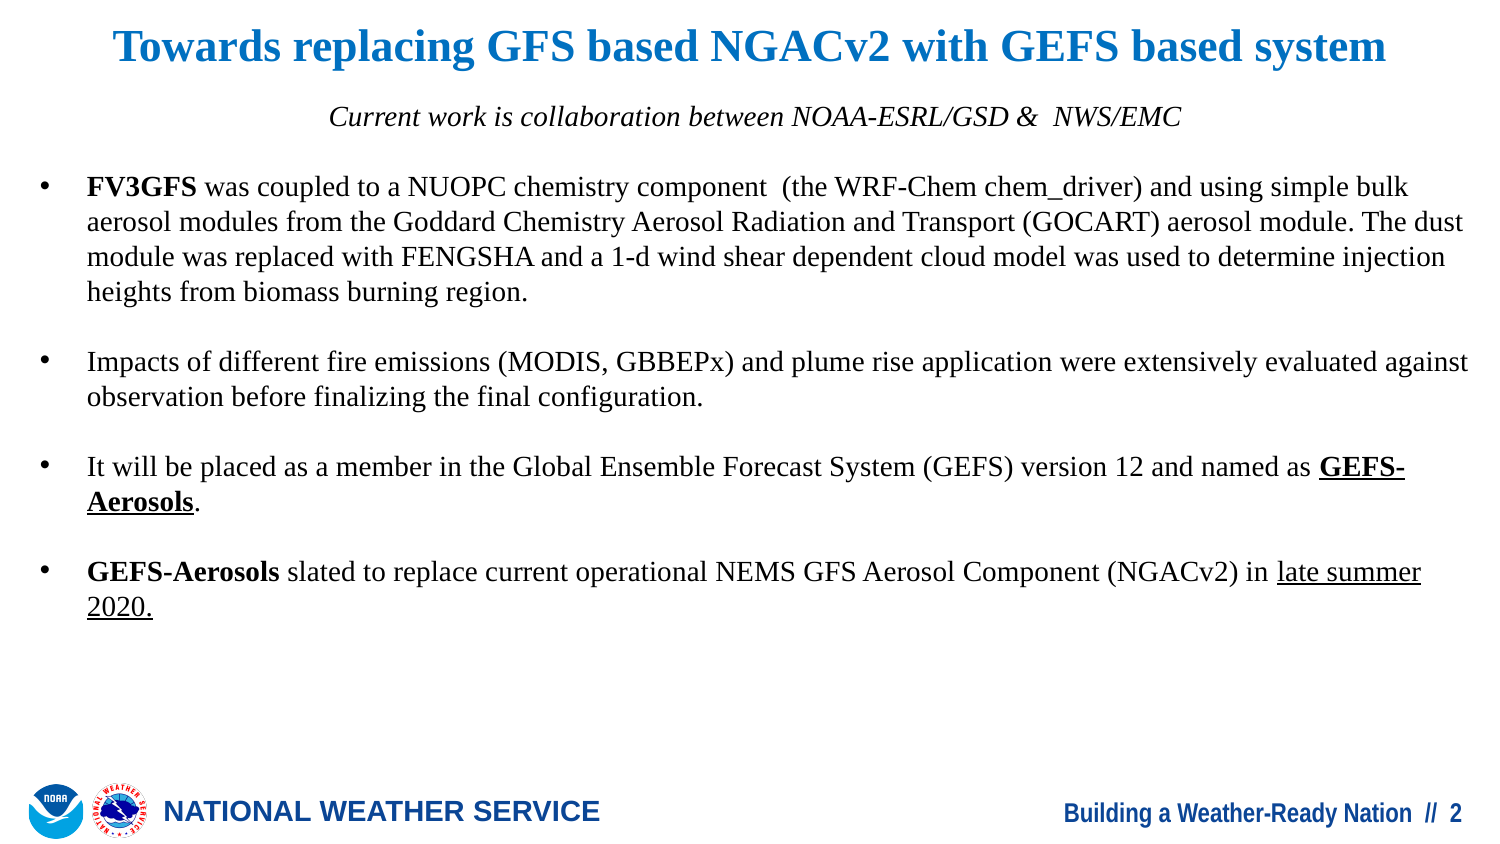

Towards replacing GFS based NGACv2 with GEFS based system
Current work is collaboration between NOAA-ESRL/GSD &  NWS/EMC

FV3GFS was coupled to a NUOPC chemistry component  (the WRF-Chem chem_driver) and using simple bulk aerosol modules from the Goddard Chemistry Aerosol Radiation and Transport (GOCART) aerosol module. The dust module was replaced with FENGSHA and a 1-d wind shear dependent cloud model was used to determine injection heights from biomass burning region.

Impacts of different fire emissions (MODIS, GBBEPx) and plume rise application were extensively evaluated against observation before finalizing the final configuration.

It will be placed as a member in the Global Ensemble Forecast System (GEFS) version 12 and named as GEFS-Aerosols.

GEFS-Aerosols slated to replace current operational NEMS GFS Aerosol Component (NGACv2) in late summer 2020.